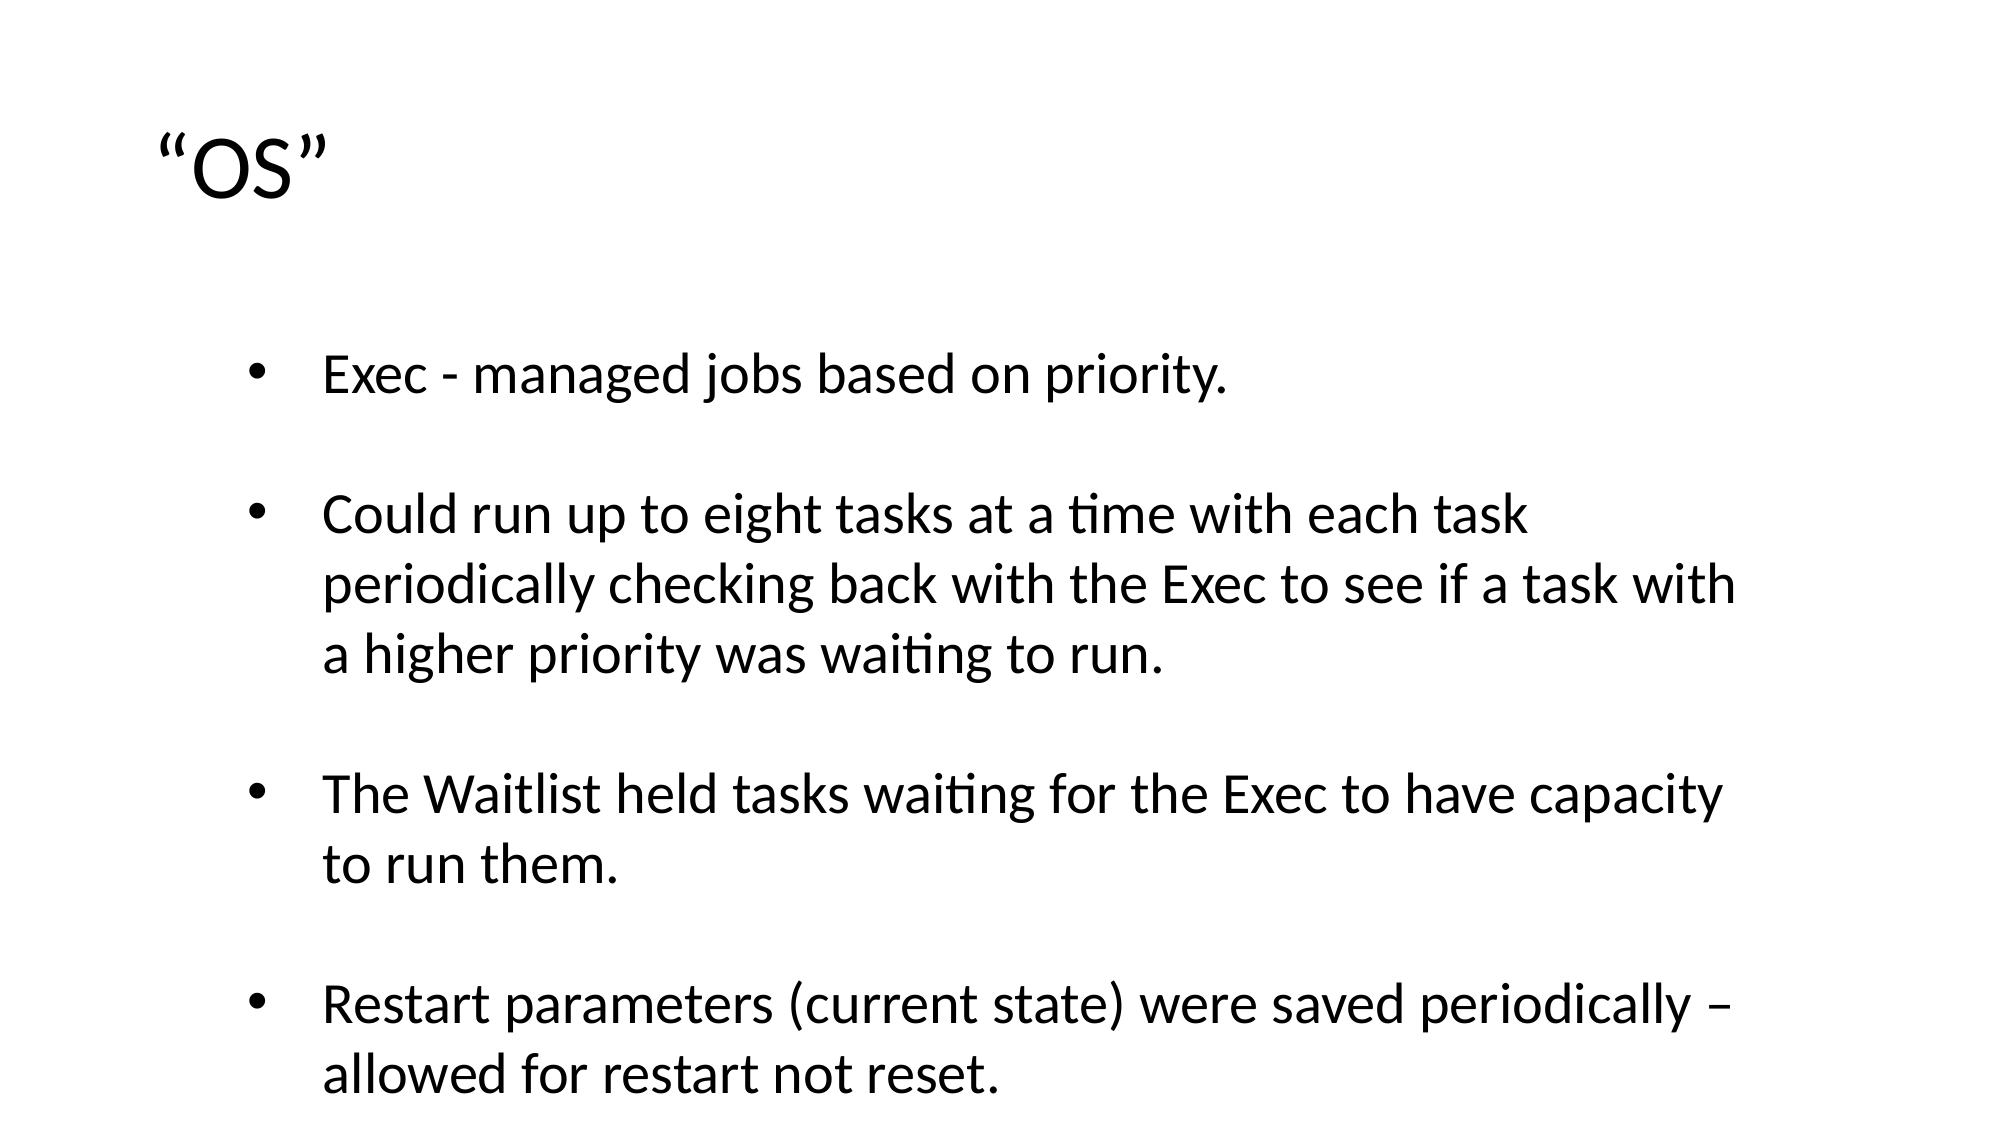

# “OS”
Exec - managed jobs based on priority.

Could run up to eight tasks at a time with each task periodically checking back with the Exec to see if a task with a higher priority was waiting to run.

The Waitlist held tasks waiting for the Exec to have capacity to run them.

Restart parameters (current state) were saved periodically – allowed for restart not reset.